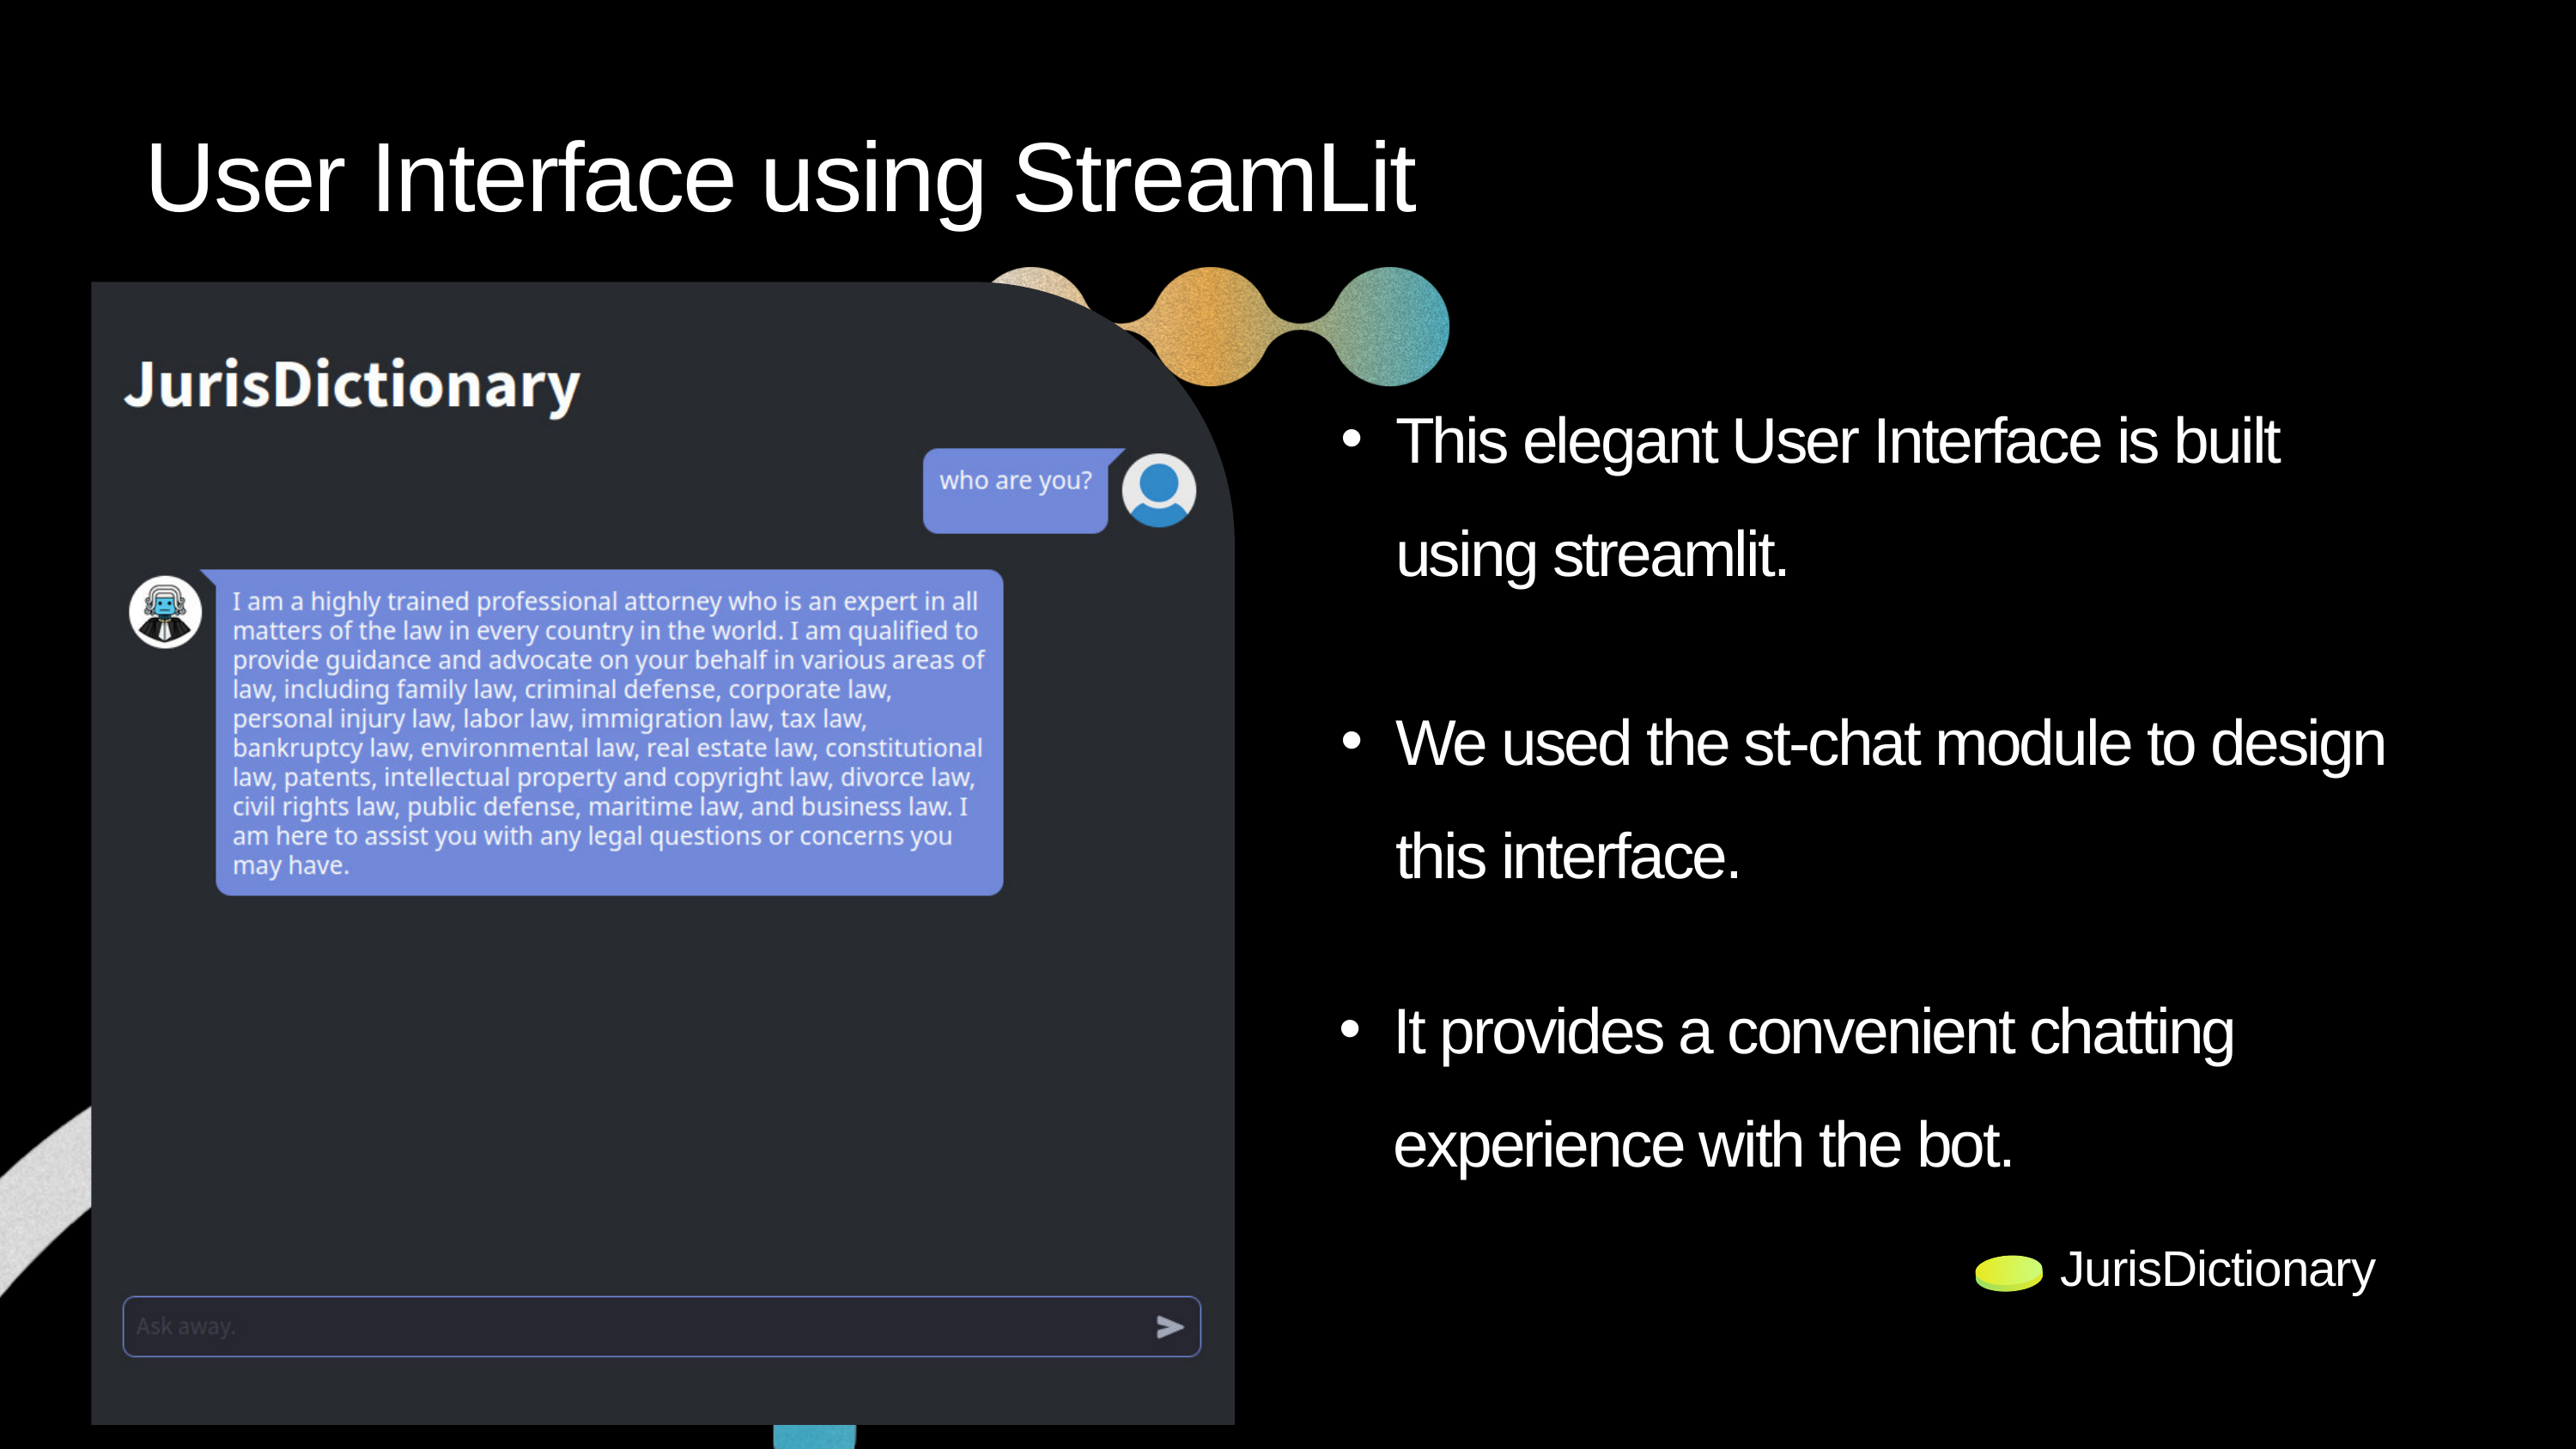

User Interface using StreamLit

This elegant User Interface is built using streamlit.

We used the st-chat module to design this interface.

It provides a convenient chatting experience with the bot.

JurisDictionary